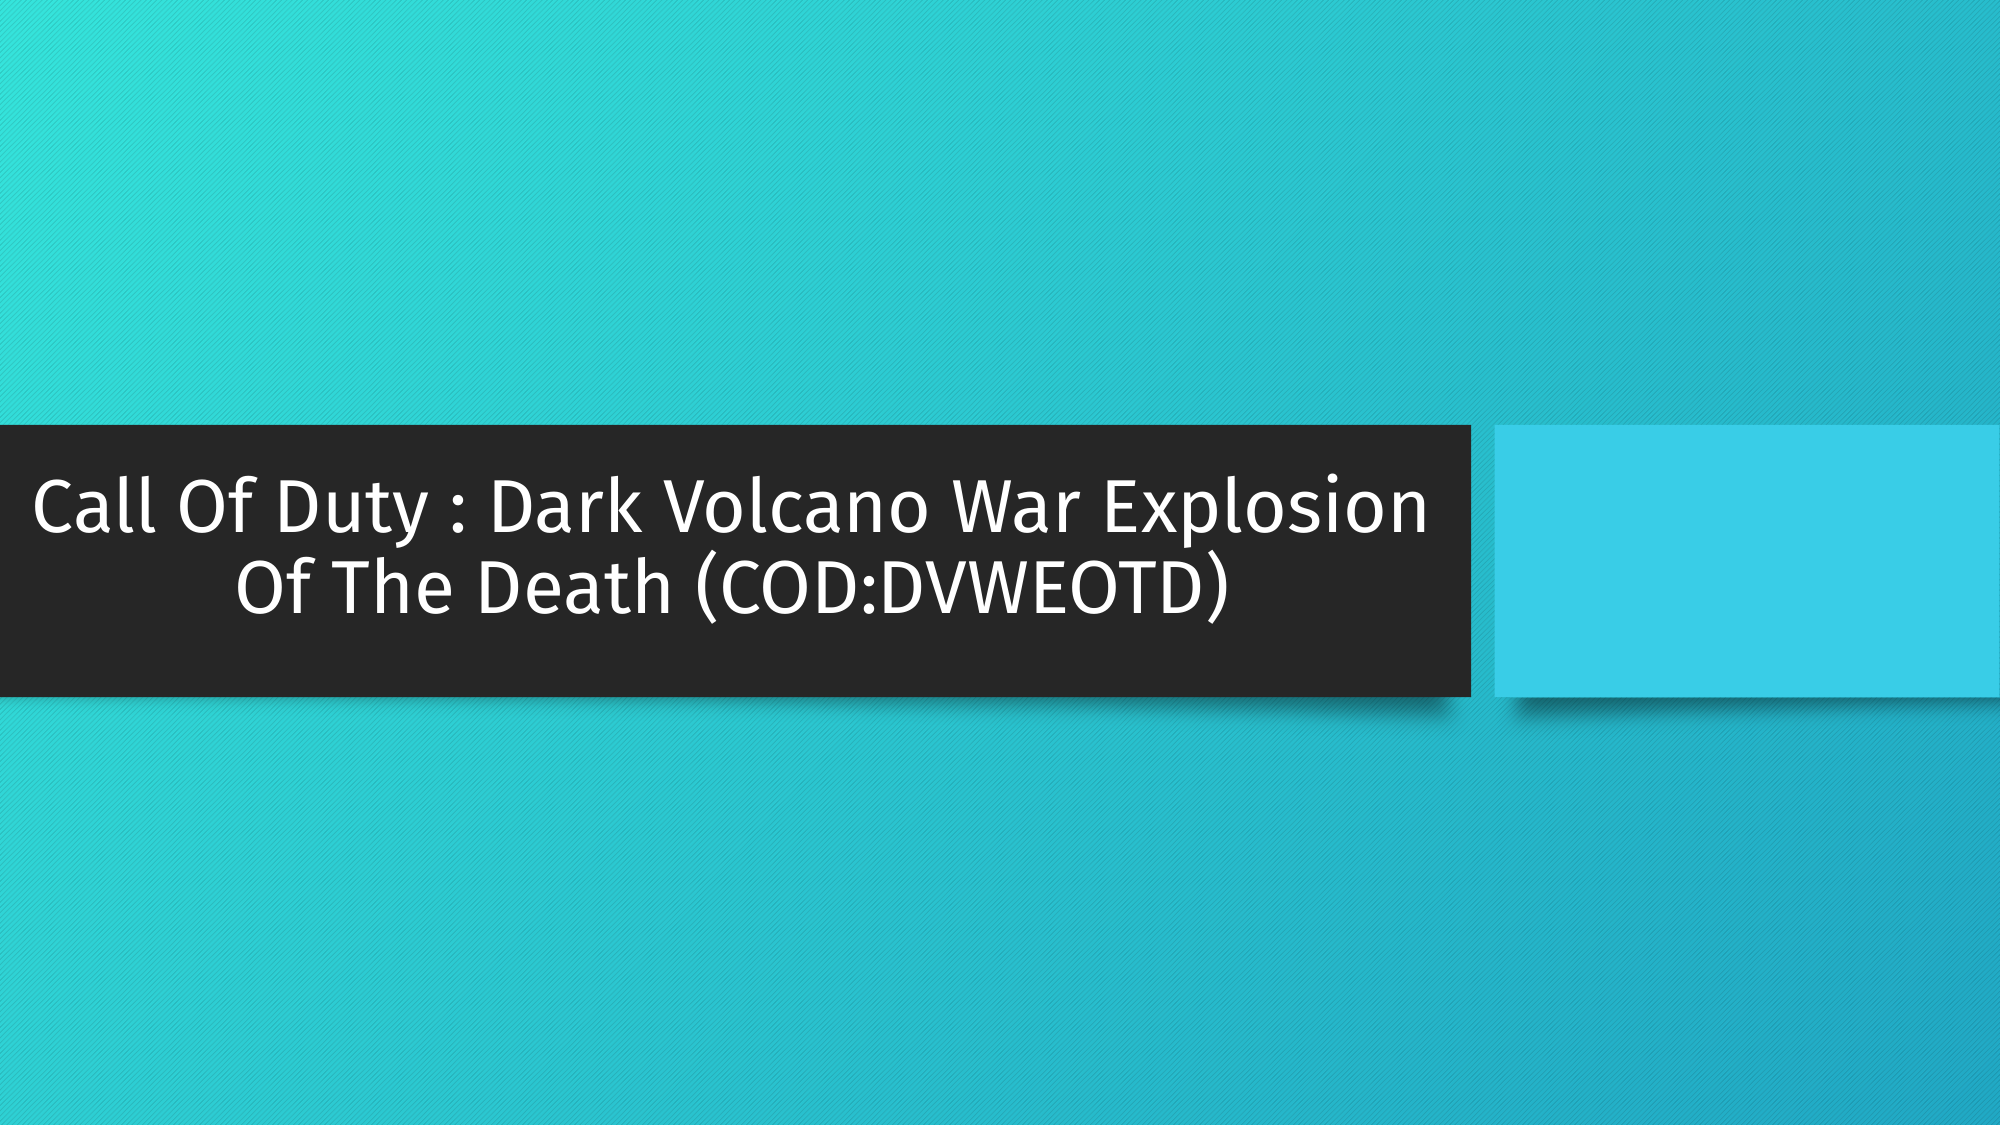

# Call Of Duty : Dark Volcano War Explosion Of The Death (COD:DVWEOTD)